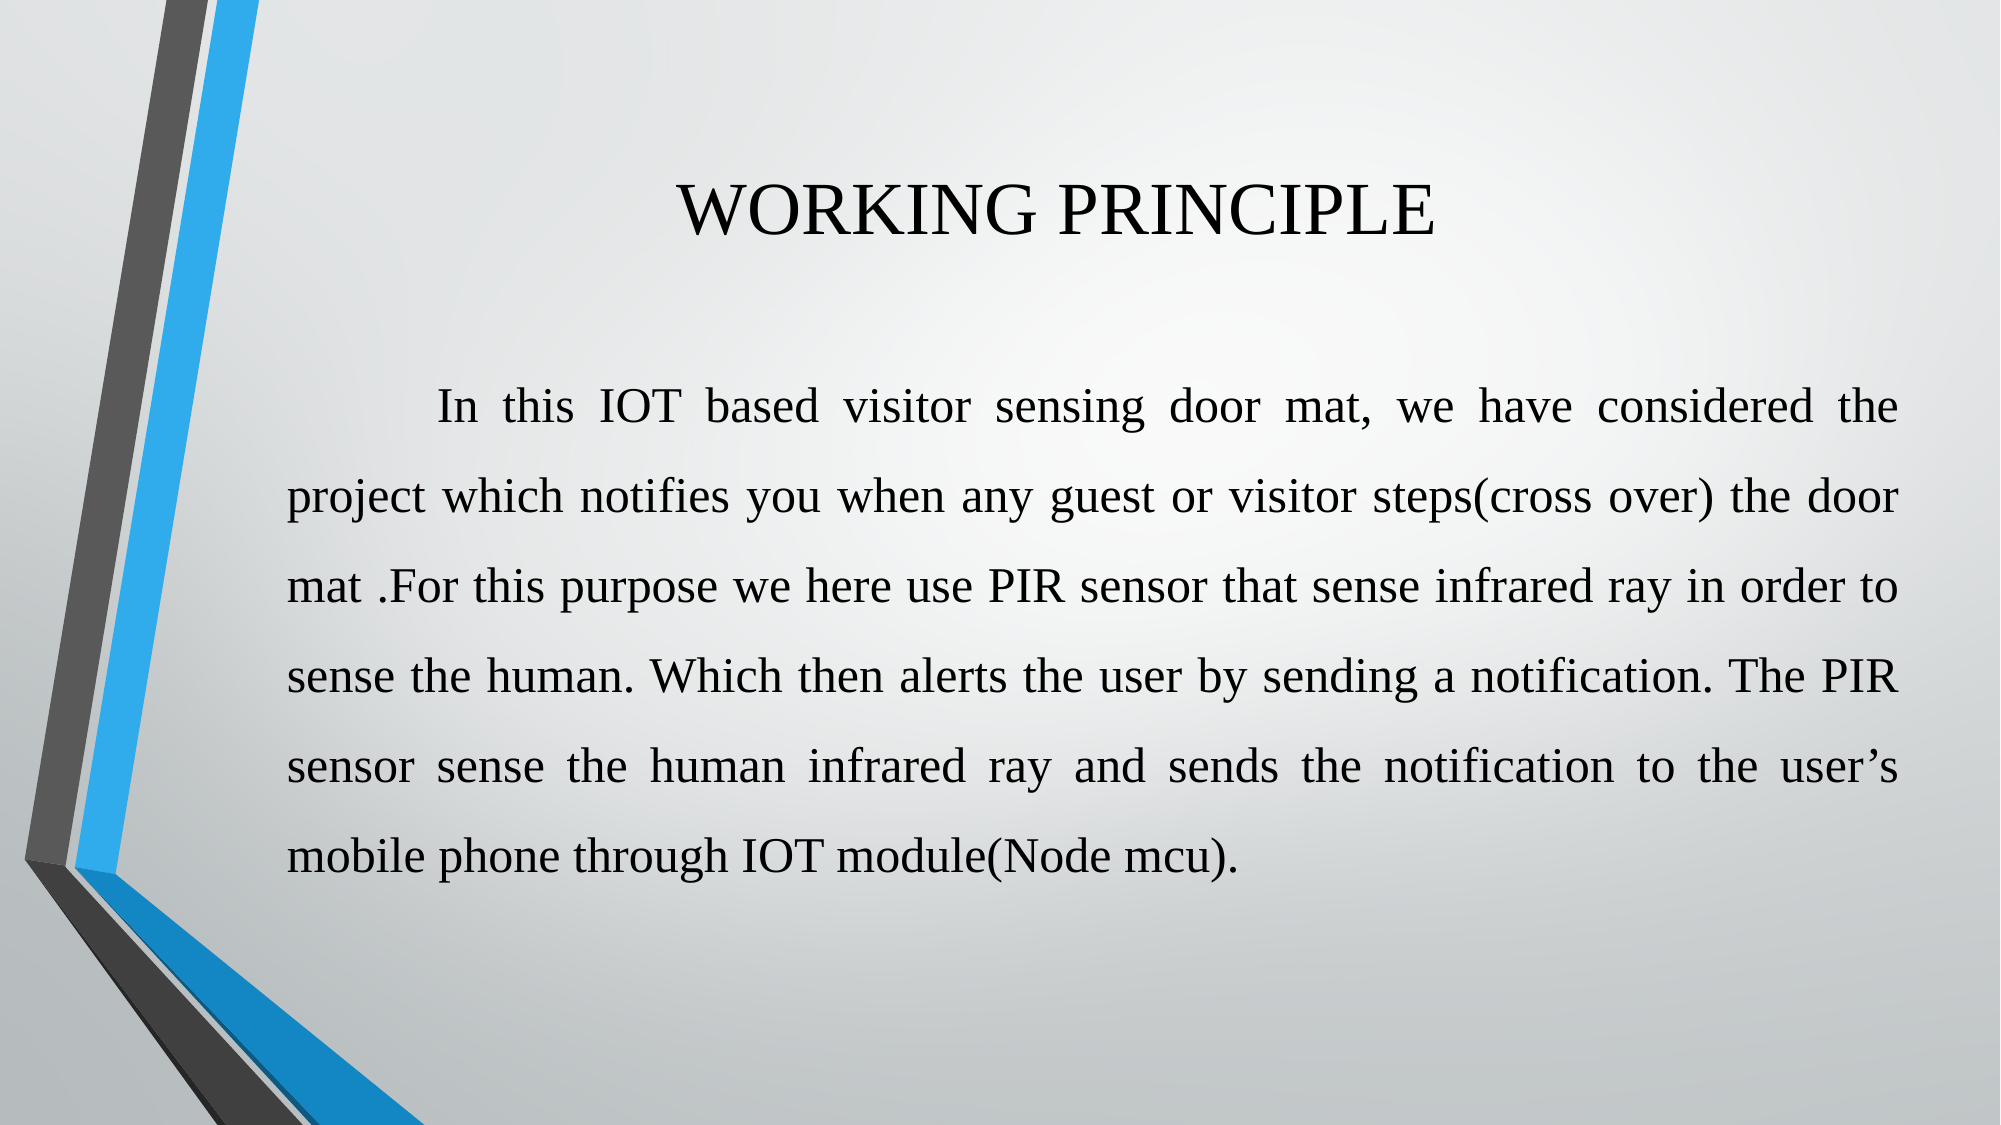

# WORKING PRINCIPLE
	In this IOT based visitor sensing door mat, we have considered the project which notifies you when any guest or visitor steps(cross over) the door mat .For this purpose we here use PIR sensor that sense infrared ray in order to sense the human. Which then alerts the user by sending a notification. The PIR sensor sense the human infrared ray and sends the notification to the user’s mobile phone through IOT module(Node mcu).